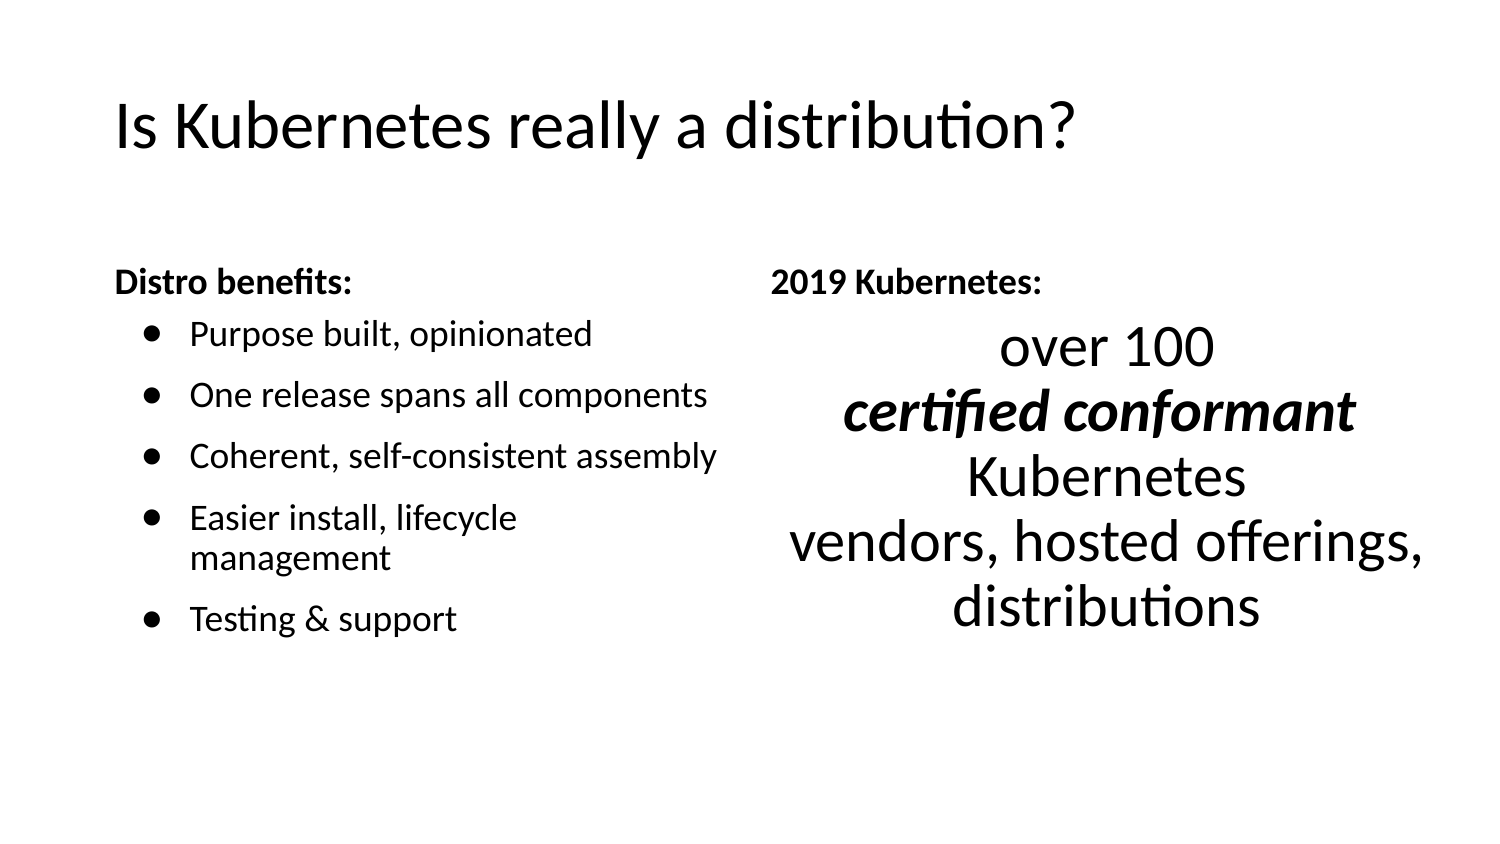

# Is Kubernetes really a distribution?
Distro benefits:
2019 Kubernetes:
over 100
certified conformant
Kubernetes
vendors, hosted offerings, distributions
Purpose built, opinionated
One release spans all components
Coherent, self-consistent assembly
Easier install, lifecycle management
Testing & support